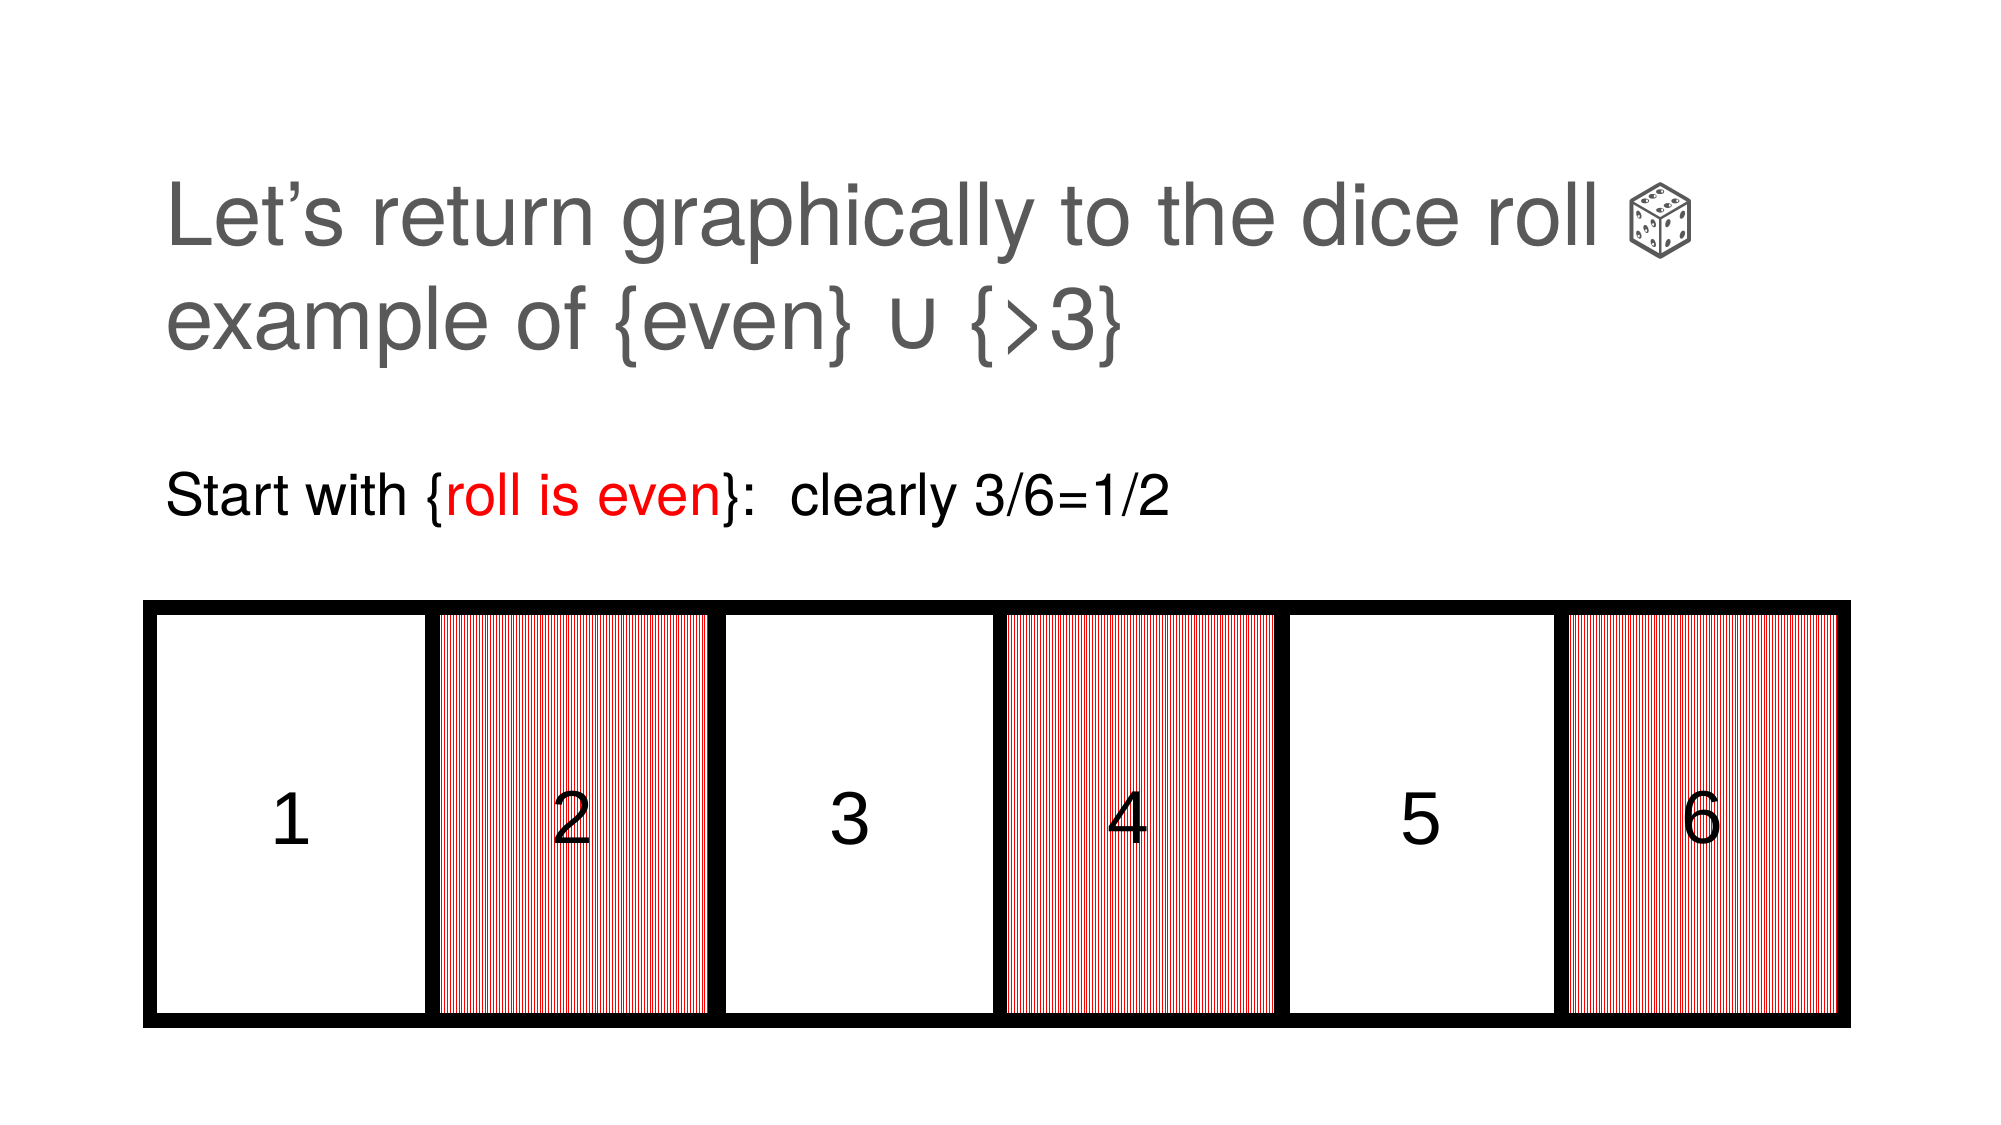

# Let’s return graphically to the dice roll 🎲 example of {even} ∪ {>3}
Start with {roll is even}:  clearly 3/6=1/2

6
4
2
1
3
5